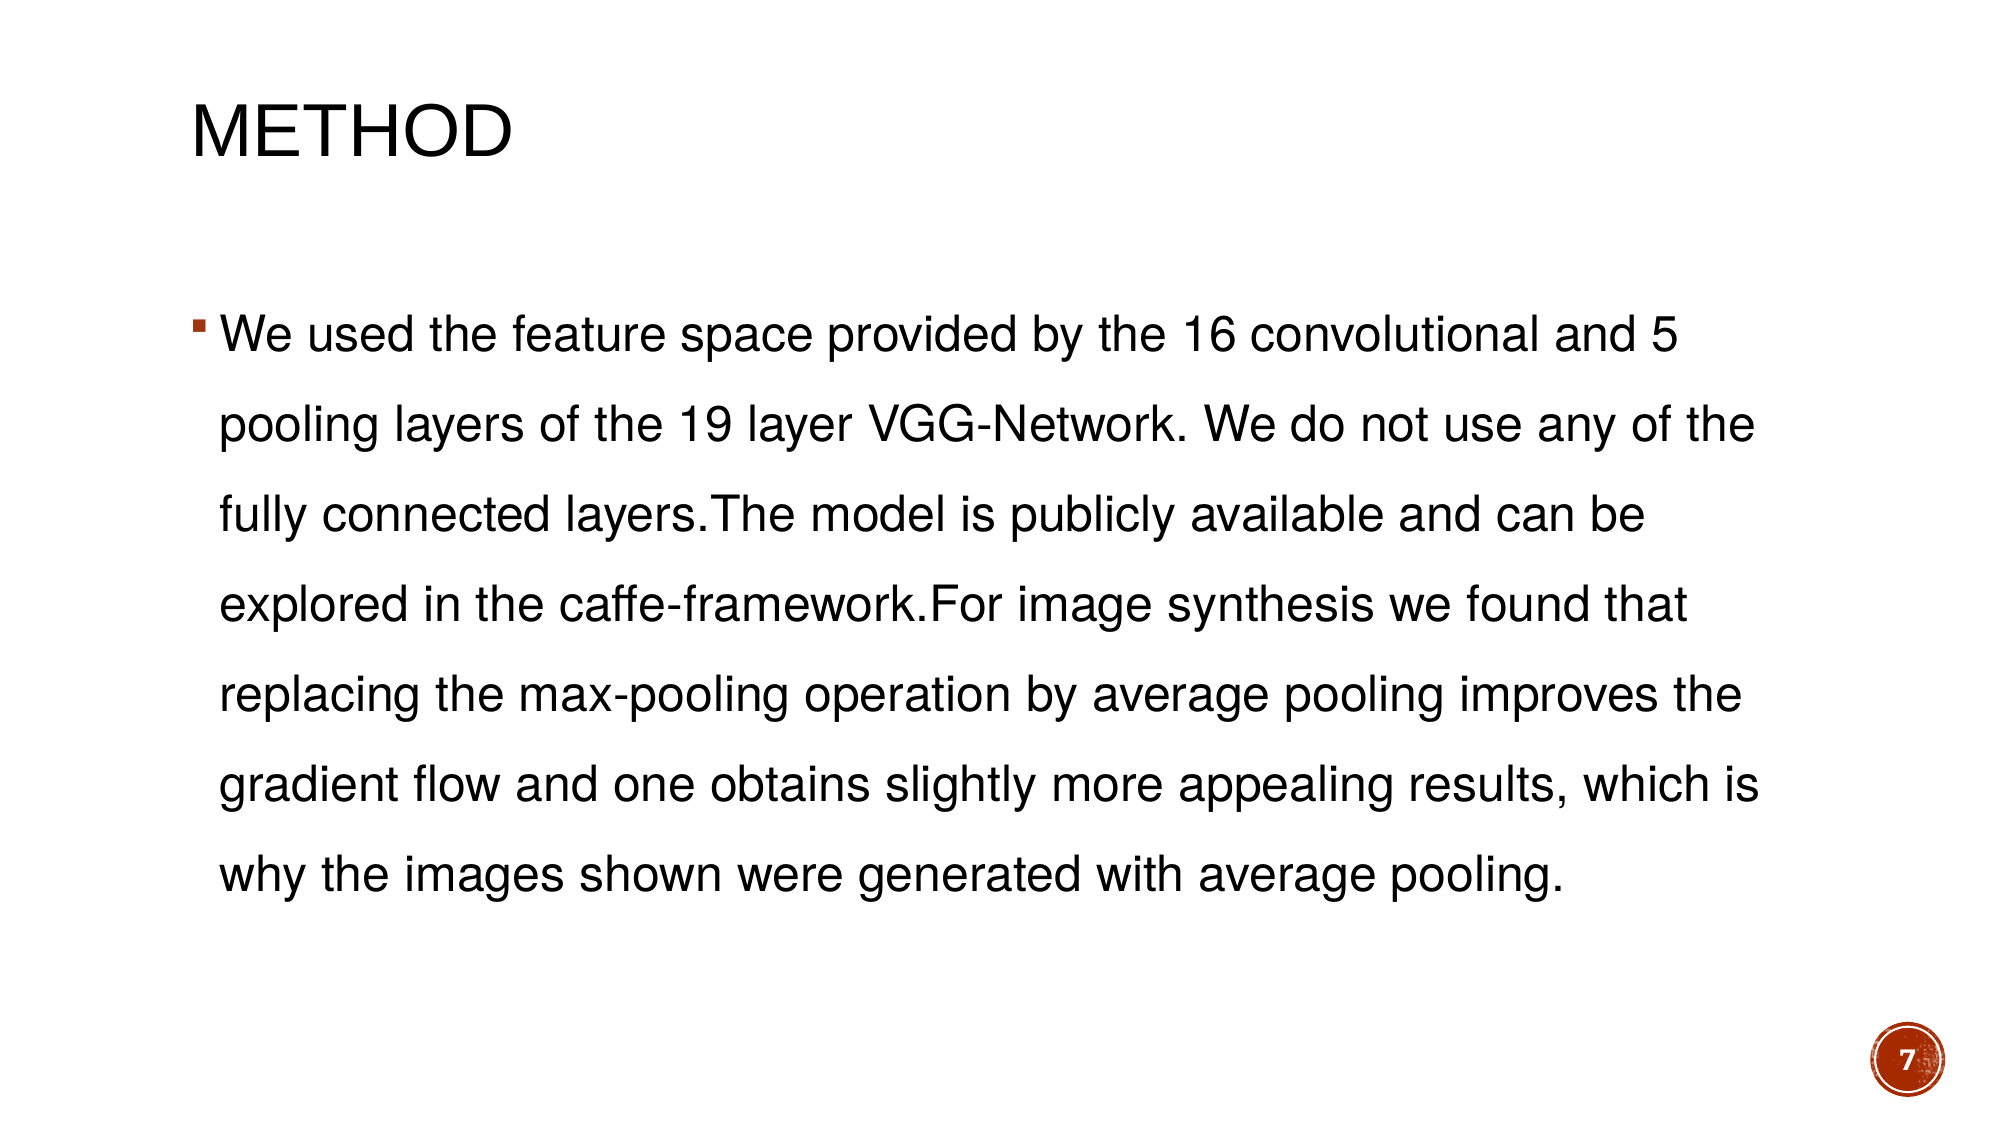

# Method
We used the feature space provided by the 16 convolutional and 5 pooling layers of the 19 layer VGG-Network. We do not use any of the fully connected layers.The model is publicly available and can be explored in the caffe-framework.For image synthesis we found that replacing the max-pooling operation by average pooling improves the gradient flow and one obtains slightly more appealing results, which is why the images shown were generated with average pooling.
7